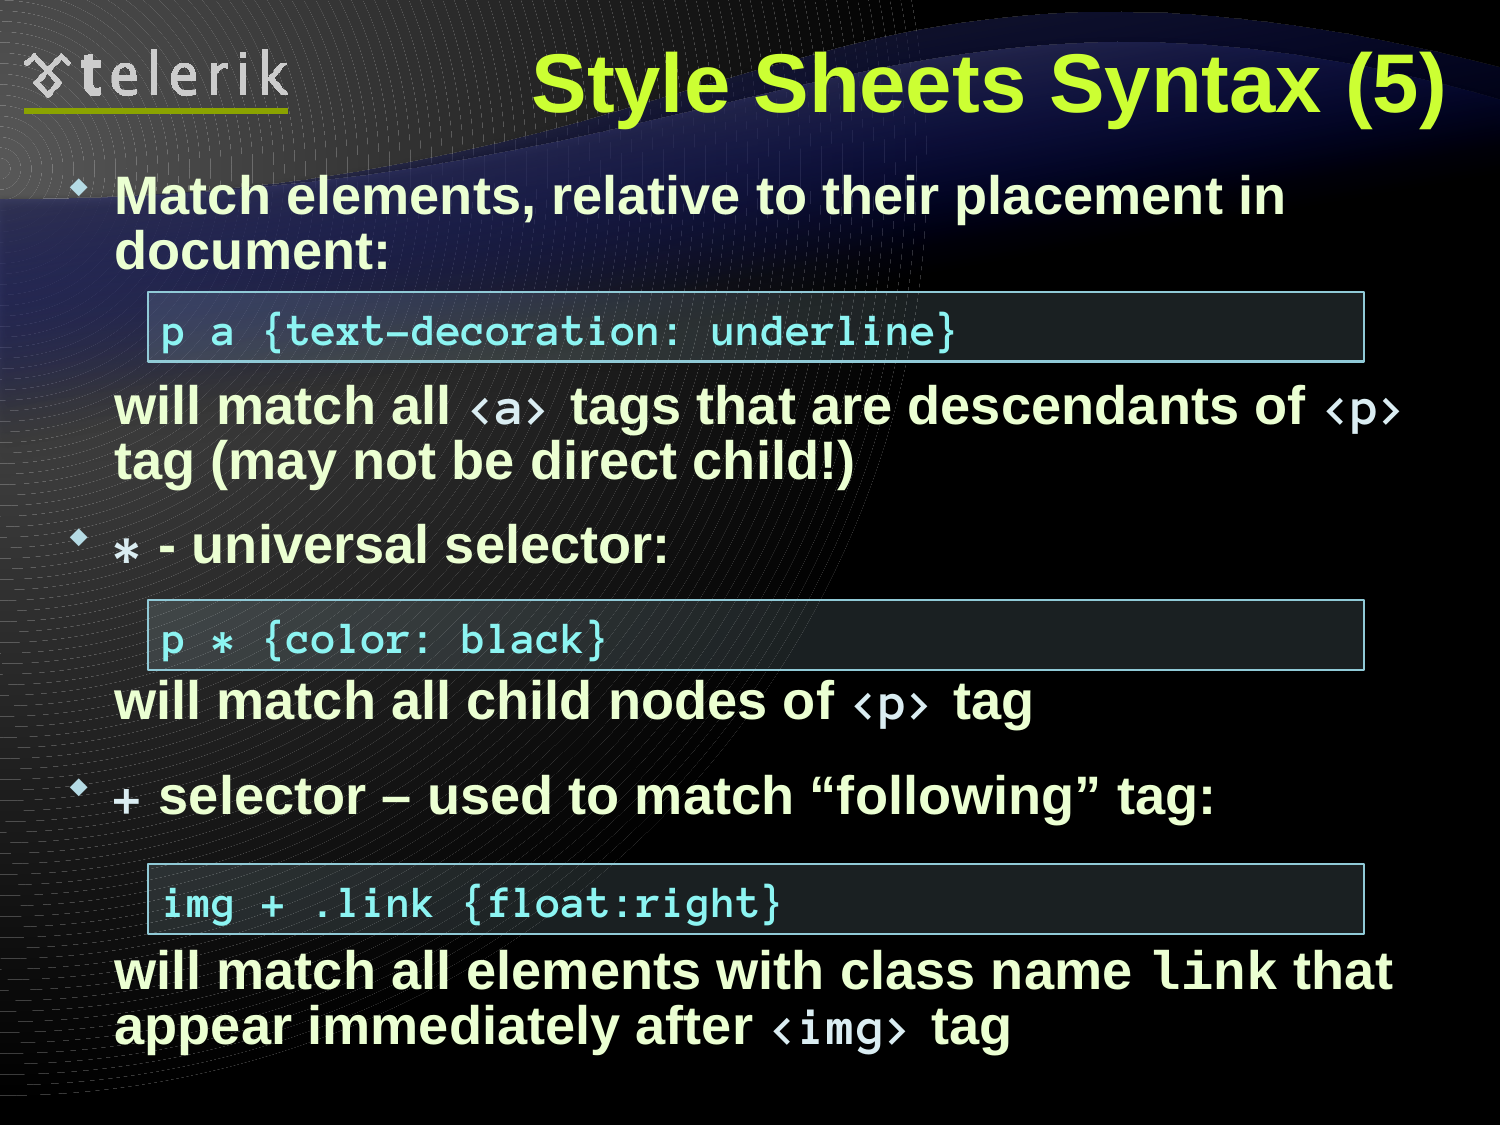

# Style Sheets Syntax (5)
Match elements, relative to their placement in document:
will match all <a> tags that are descendants of <p> tag (may not be direct child!)
* - universal selector:
will match all child nodes of <p> tag
+ selector – used to match “following” tag:

	will match all elements with class name link that appear immediately after <img> tag
p a {text-decoration: underline}
p * {color: black}
img + .link {float:right}